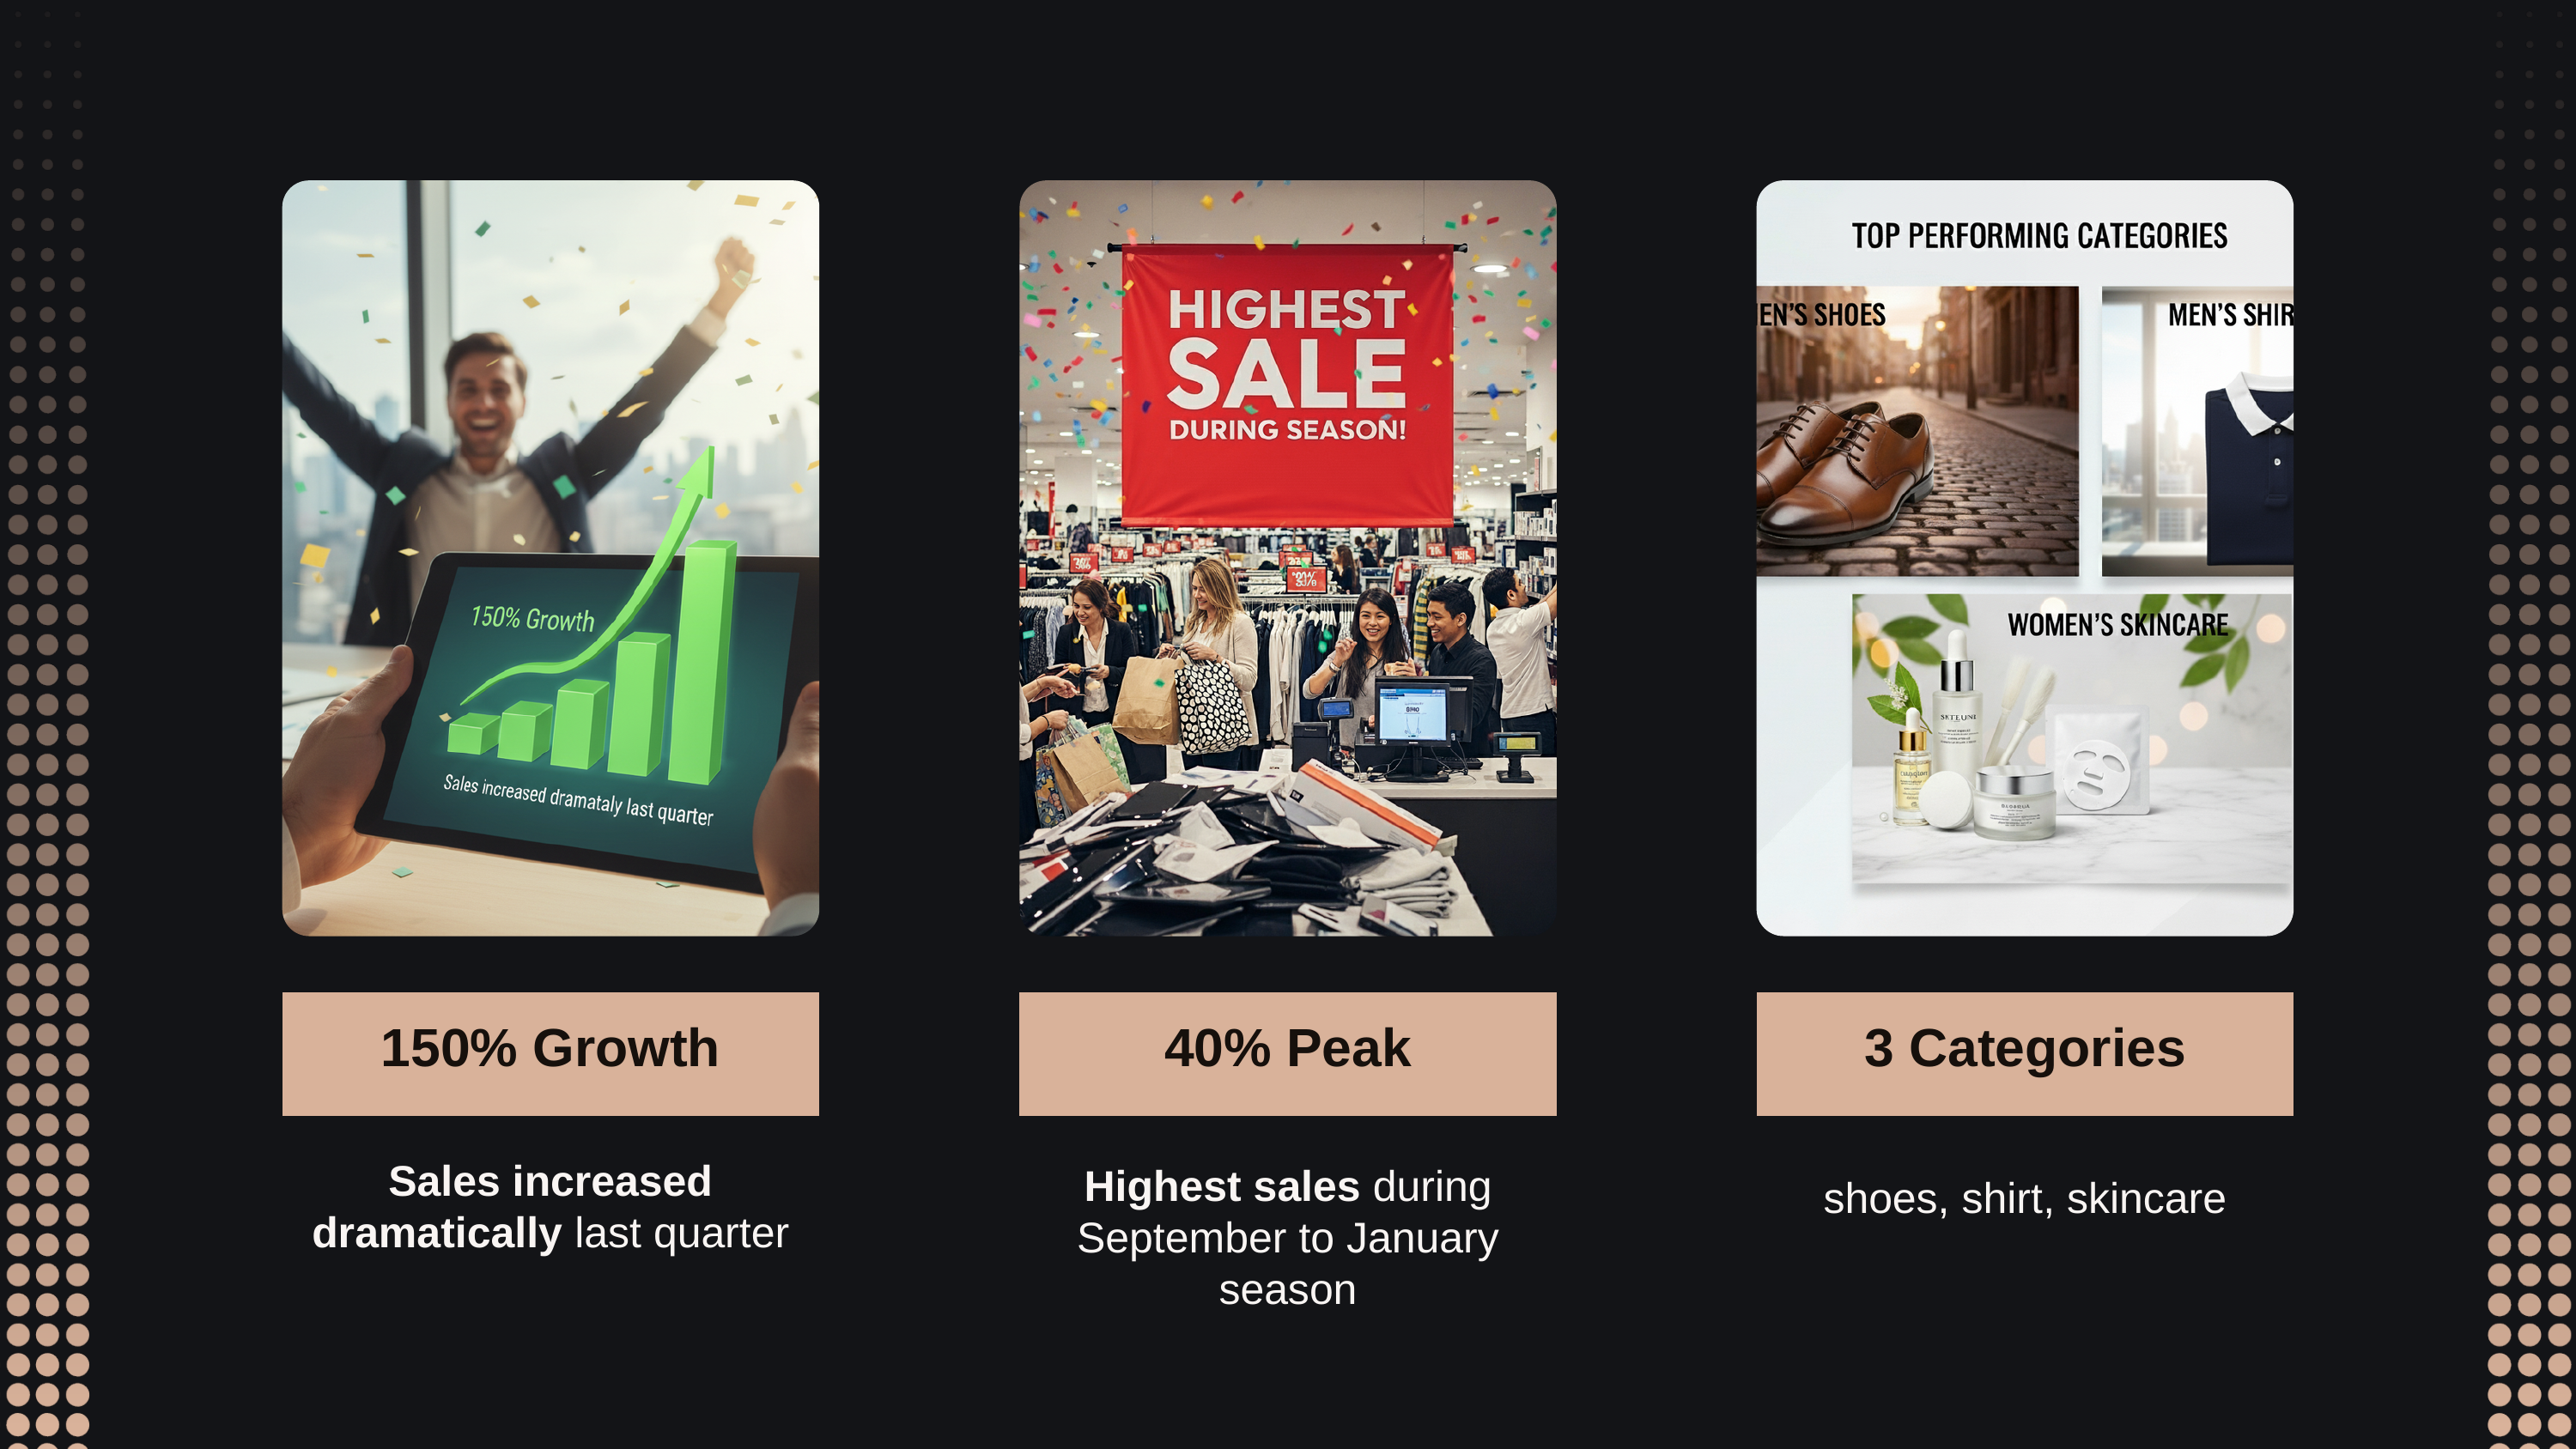

150% Growth

40% Peak

3 Categories
Sales increased dramatically last quarter
Highest sales during September to January season
shoes, shirt, skincare